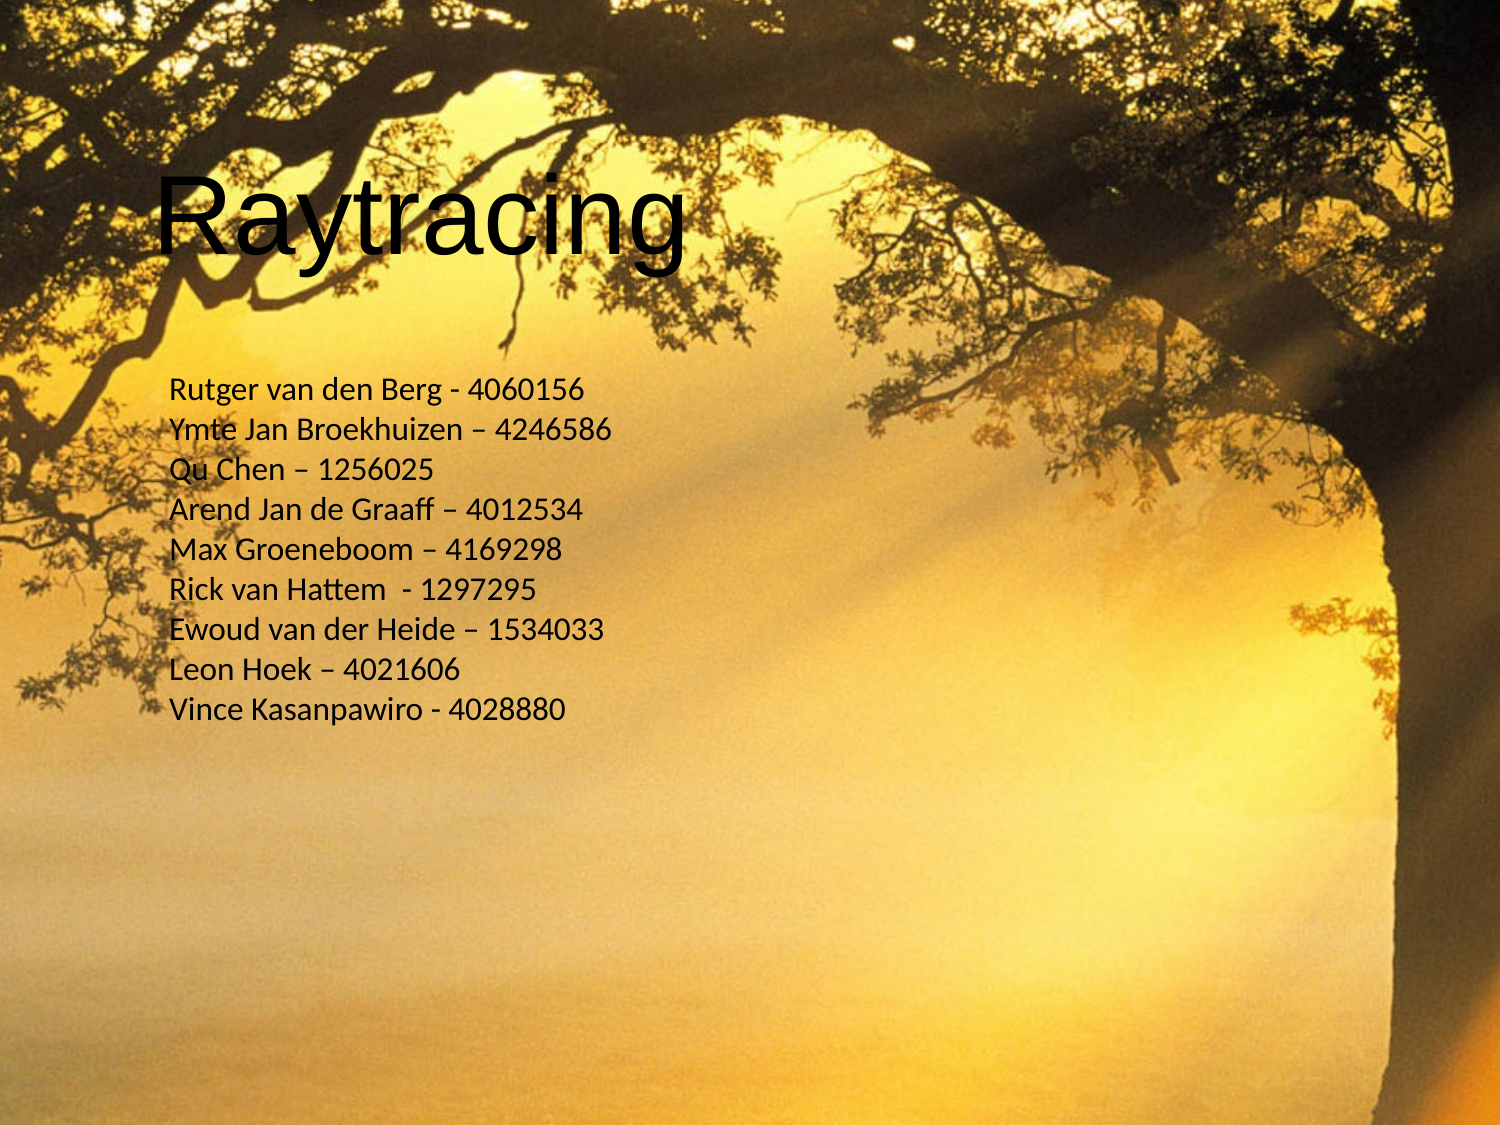

Raytracing

Rutger van den Berg - 4060156
Ymte Jan Broekhuizen – 4246586
Qu Chen – 1256025
Arend Jan de Graaff – 4012534
Max Groeneboom – 4169298
Rick van Hattem  - 1297295
Ewoud van der Heide – 1534033
Leon Hoek – 4021606
Vince Kasanpawiro - 4028880